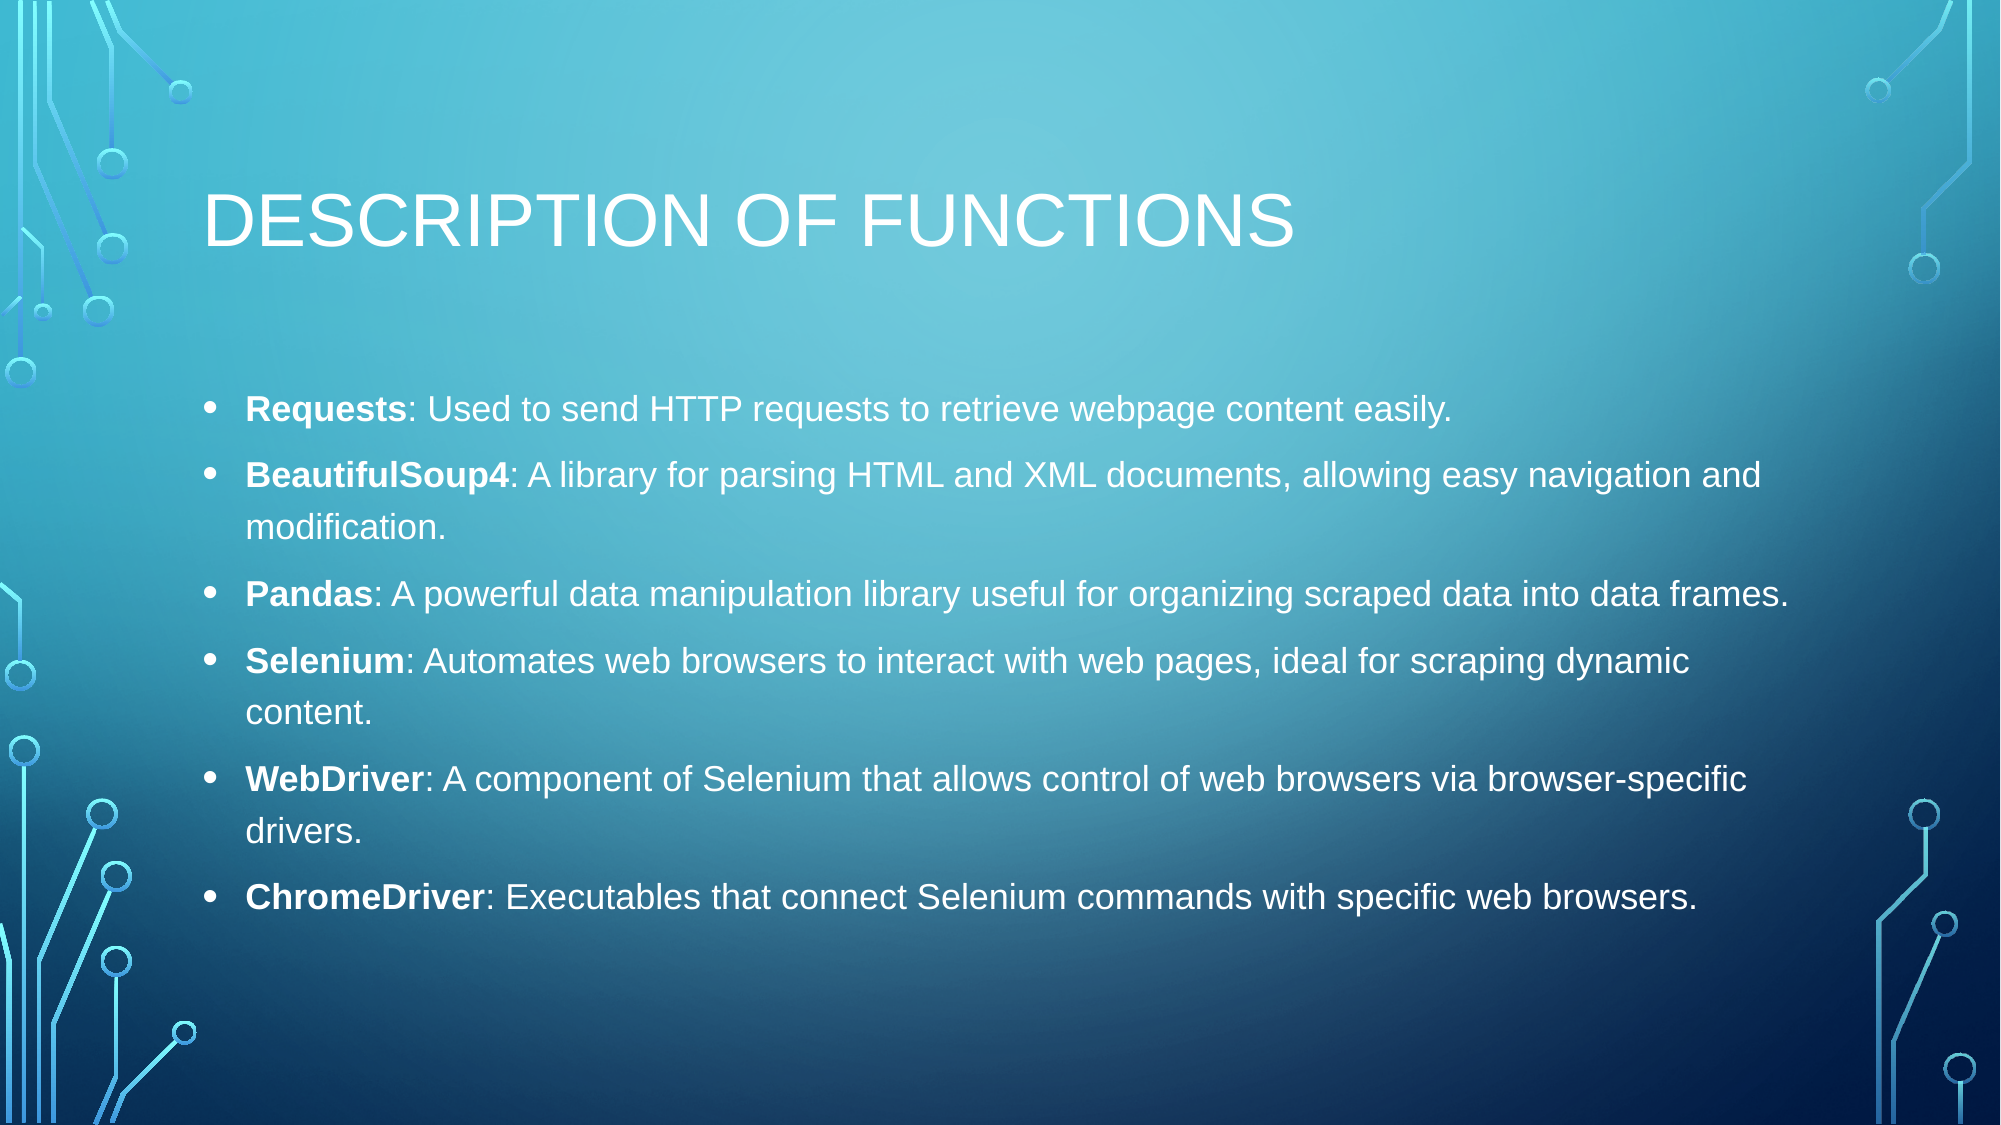

# Description of Functions
Requests: Used to send HTTP requests to retrieve webpage content easily.
BeautifulSoup4: A library for parsing HTML and XML documents, allowing easy navigation and modification.
Pandas: A powerful data manipulation library useful for organizing scraped data into data frames.
Selenium: Automates web browsers to interact with web pages, ideal for scraping dynamic content.
WebDriver: A component of Selenium that allows control of web browsers via browser-specific drivers.
ChromeDriver: Executables that connect Selenium commands with specific web browsers.